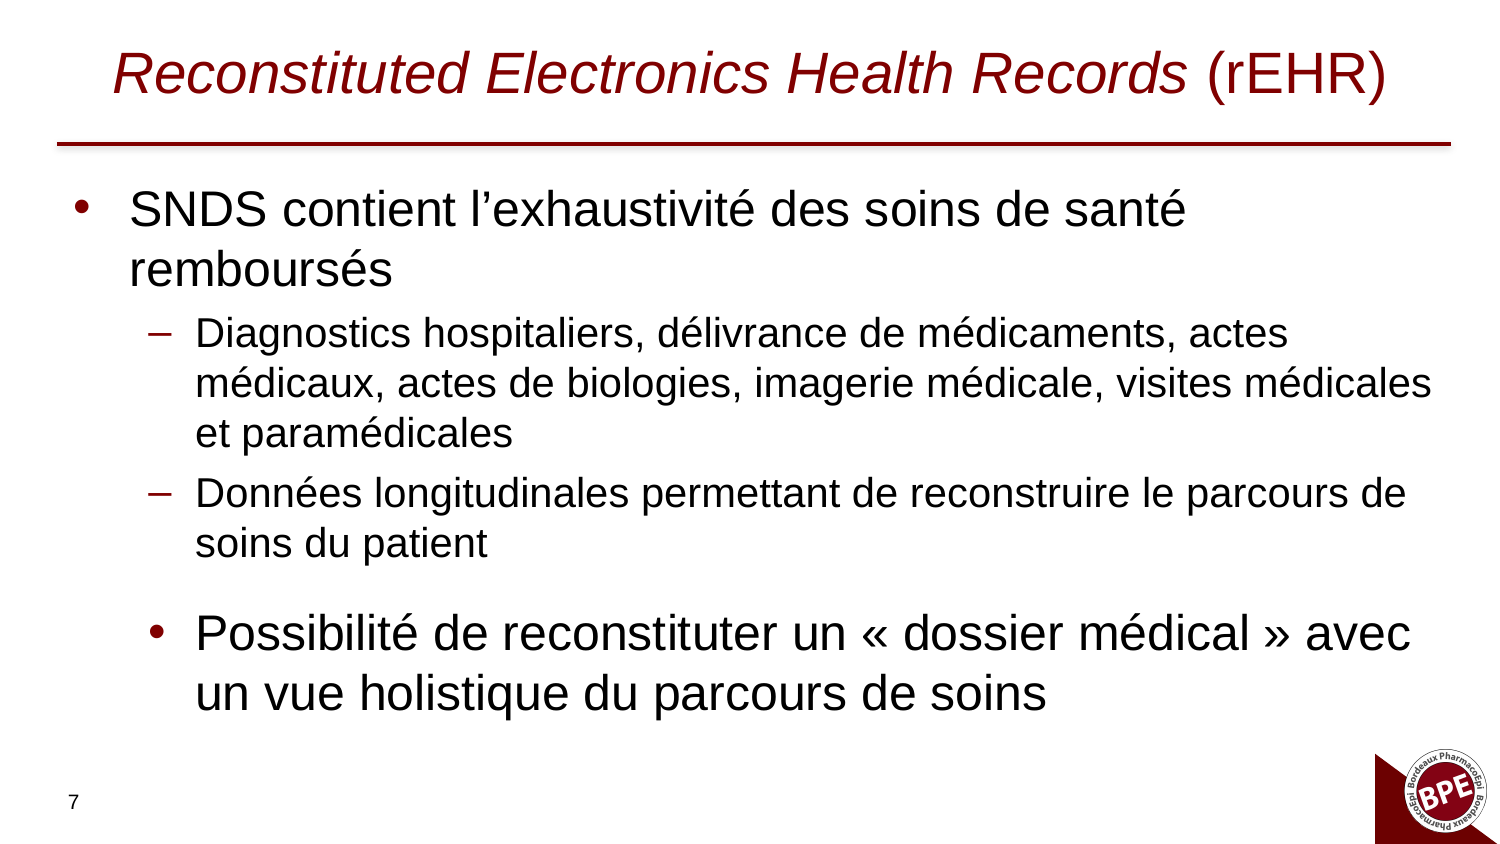

# Reconstituted Electronics Health Records (rEHR)
SNDS contient l’exhaustivité des soins de santé remboursés
Diagnostics hospitaliers, délivrance de médicaments, actes médicaux, actes de biologies, imagerie médicale, visites médicales et paramédicales
Données longitudinales permettant de reconstruire le parcours de soins du patient
Possibilité de reconstituter un « dossier médical » avec un vue holistique du parcours de soins